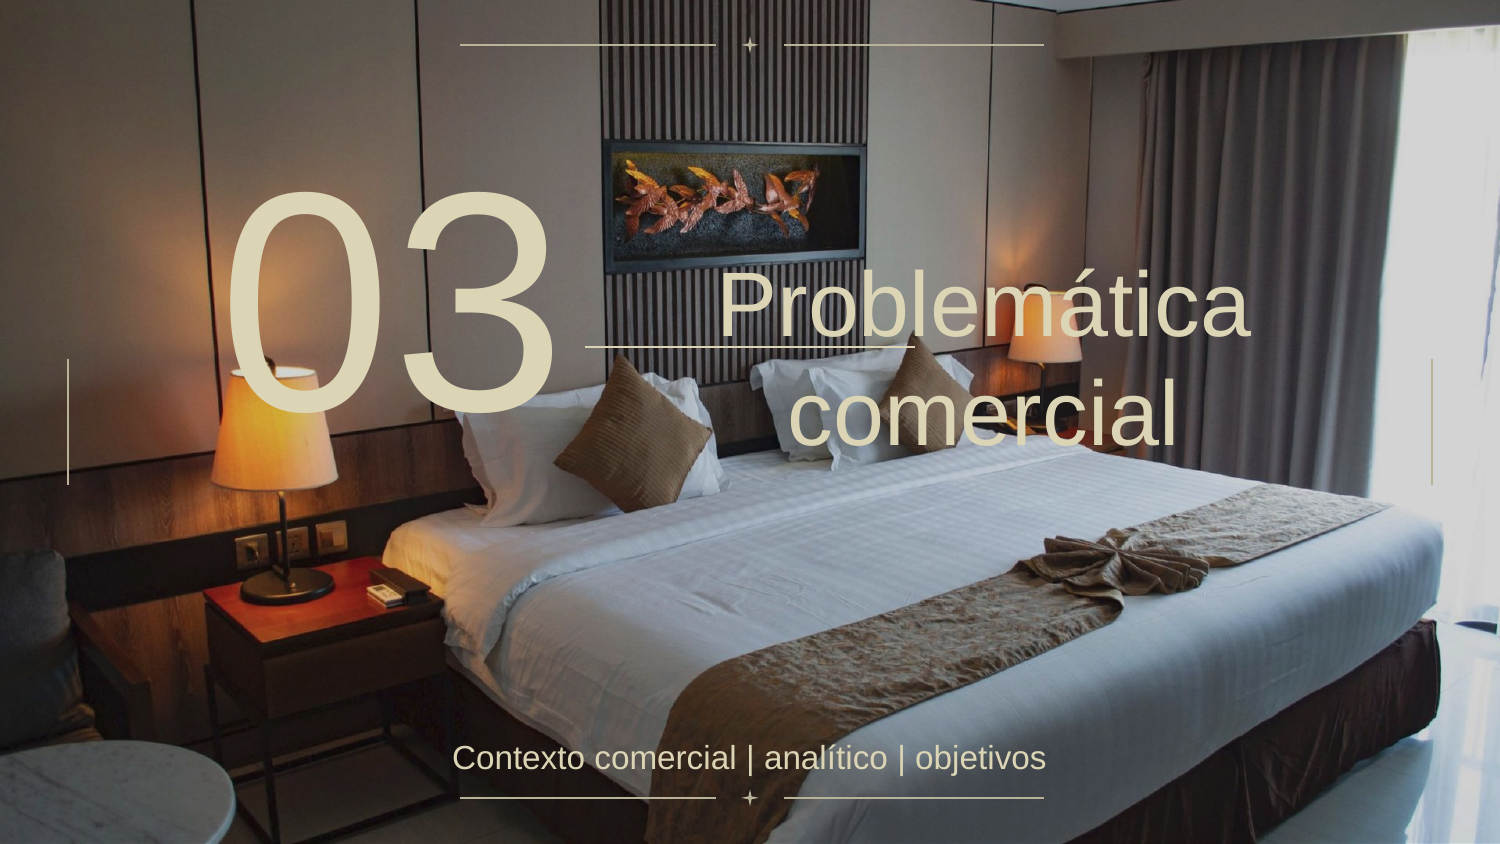

03
# Problemática comercial
Contexto comercial | analítico | objetivos